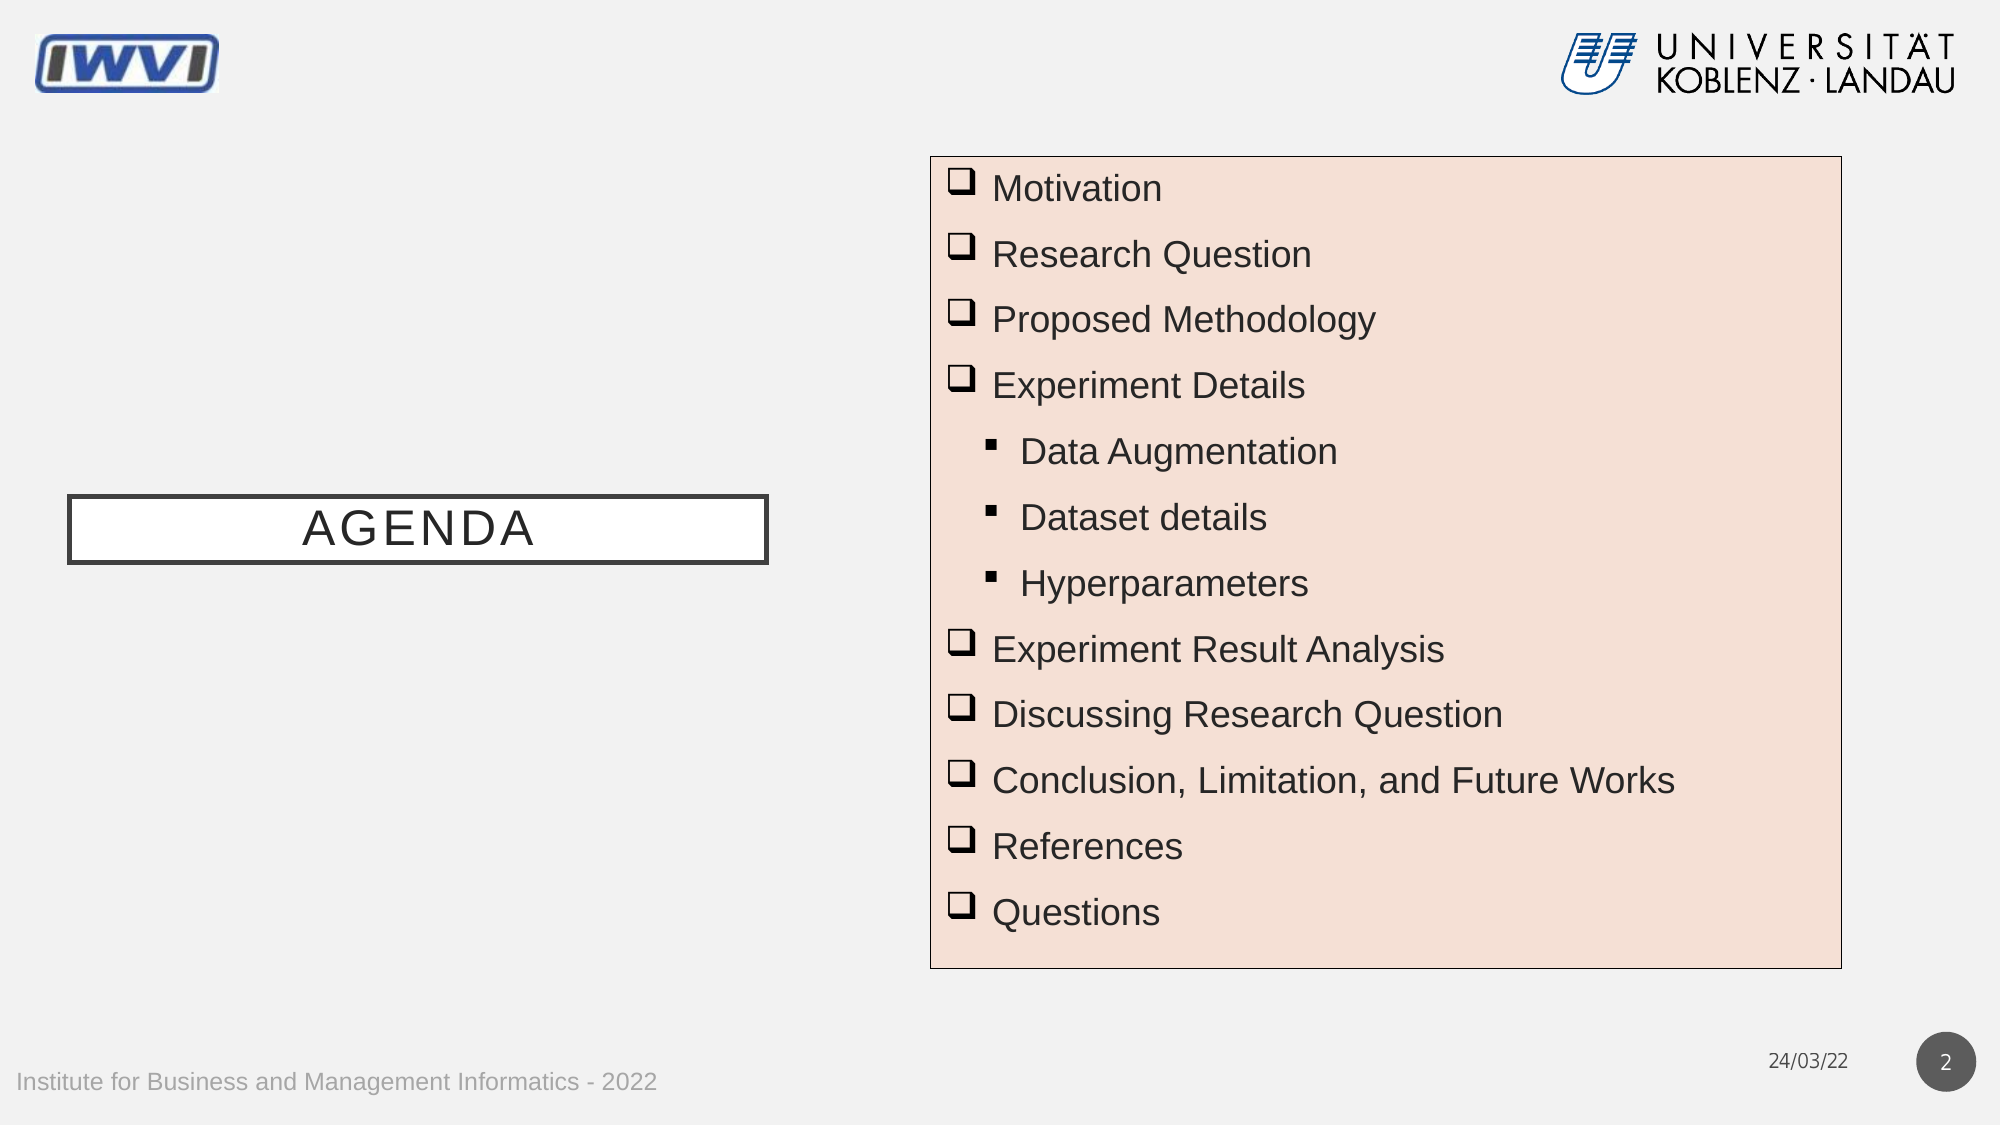

Motivation
Research Question
Proposed Methodology
Experiment Details
Data Augmentation
Dataset details
Hyperparameters
Experiment Result Analysis
Discussing Research Question
Conclusion, Limitation, and Future Works
References
Questions
# Agenda
2
24/03/22